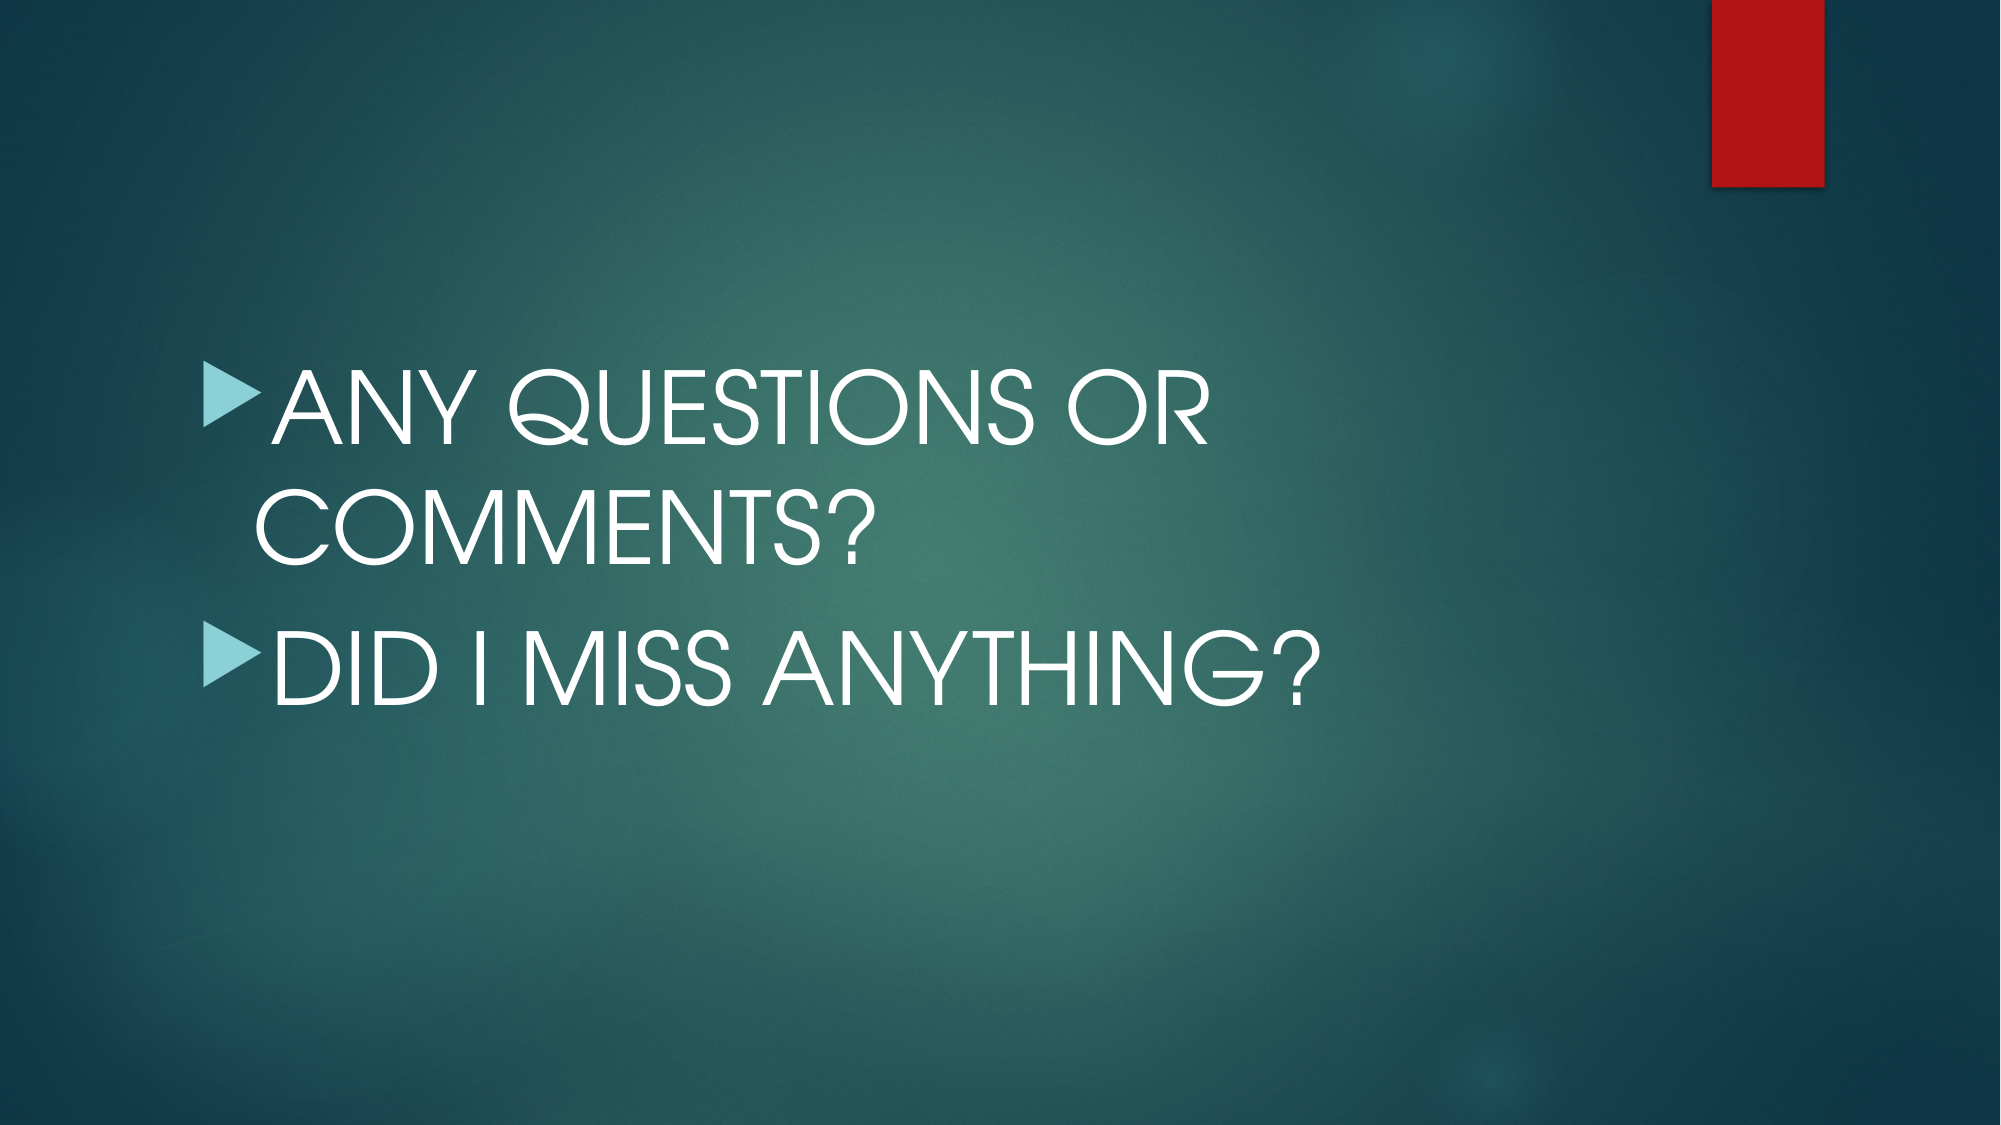

#
ANY QUESTIONS OR COMMENTS?
DID I MISS ANYTHING?